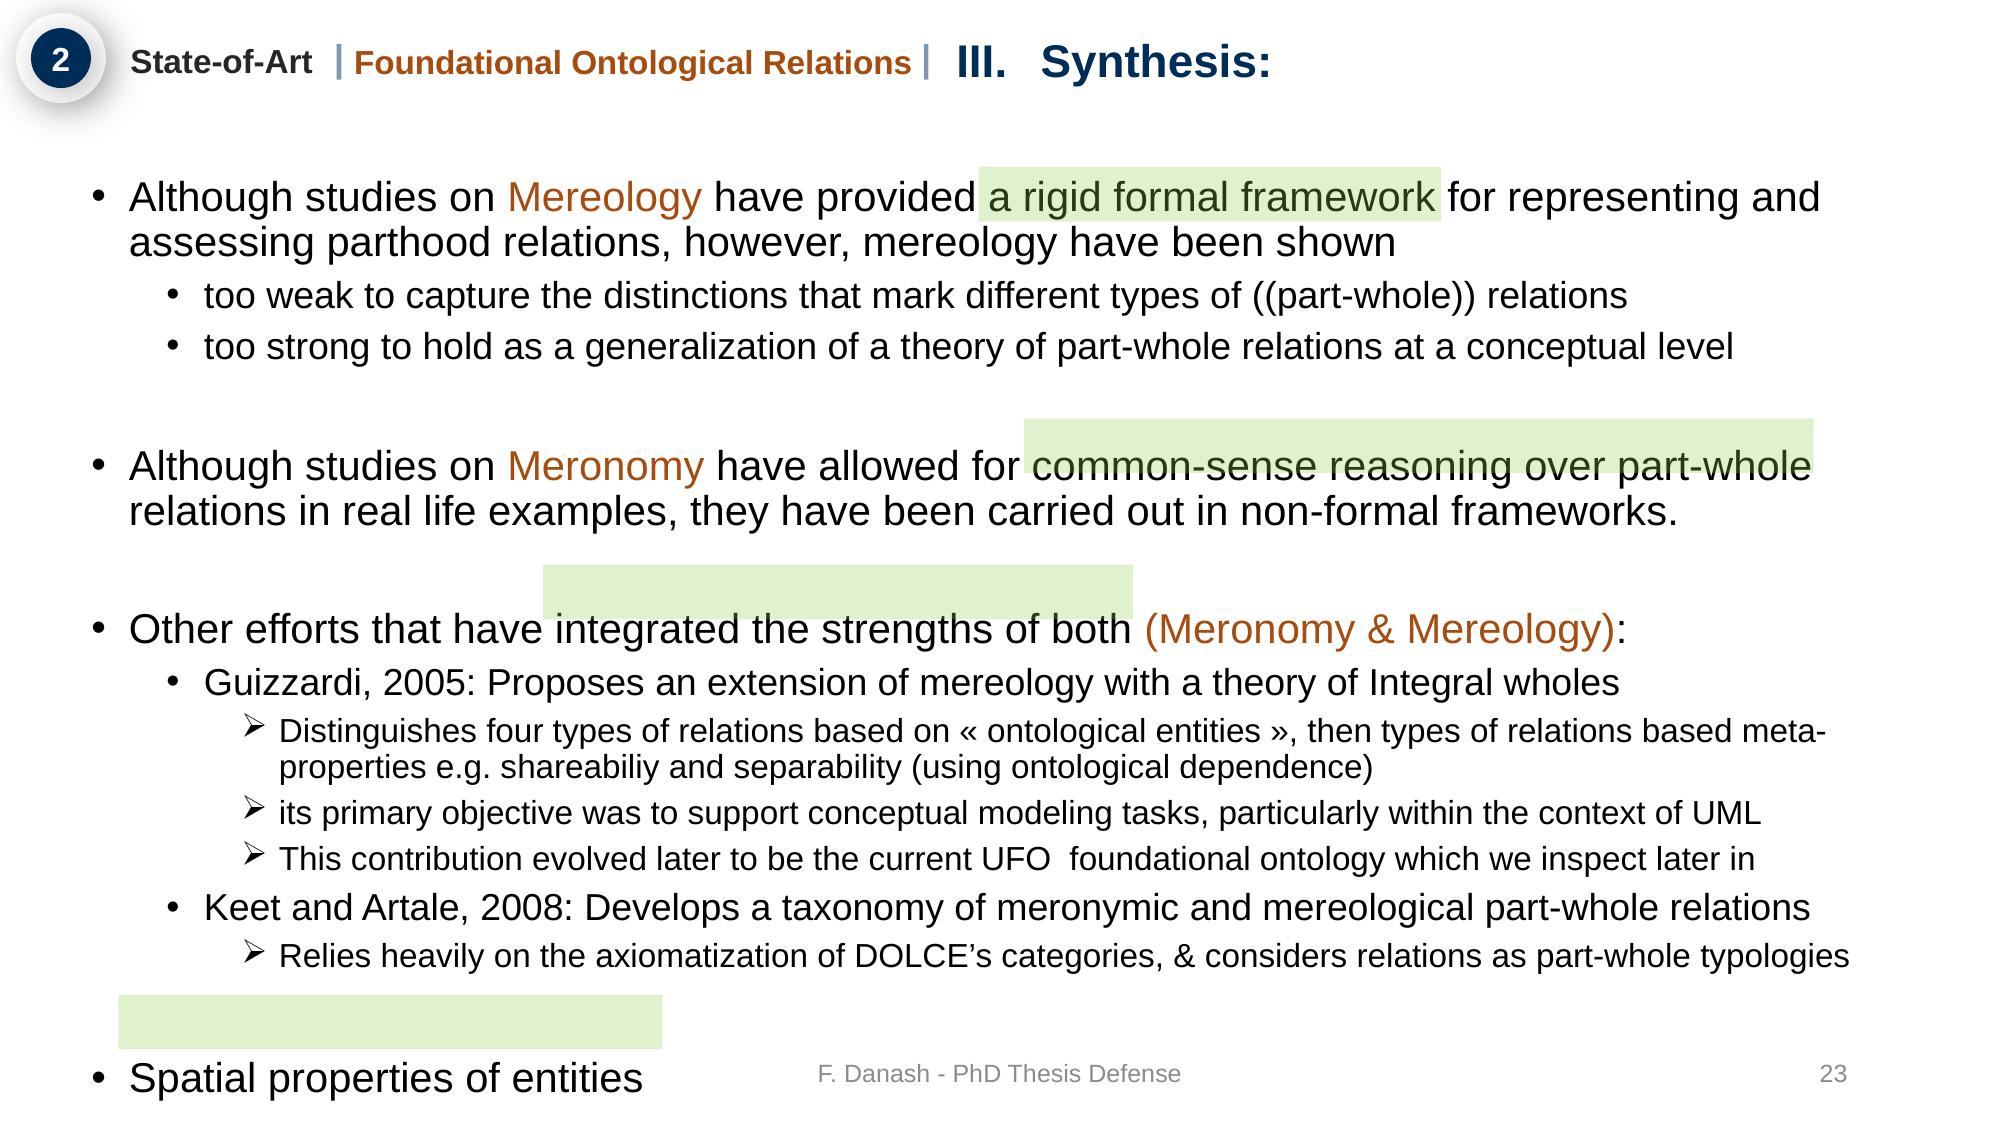

Synthesis:

2
State-of-Art
Foundational Ontological Relations

Although studies on Mereology have provided a rigid formal framework for representing and assessing parthood relations, however, mereology have been shown
too weak to capture the distinctions that mark different types of ((part-whole)) relations
too strong to hold as a generalization of a theory of part-whole relations at a conceptual level

Although studies on Meronomy have allowed for common-sense reasoning over part-whole relations in real life examples, they have been carried out in non-formal frameworks.

Other efforts that have integrated the strengths of both (Meronomy & Mereology):
Guizzardi, 2005: Proposes an extension of mereology with a theory of Integral wholes
Distinguishes four types of relations based on « ontological entities », then types of relations based meta-properties e.g. shareabiliy and separability (using ontological dependence)
its primary objective was to support conceptual modeling tasks, particularly within the context of UML
This contribution evolved later to be the current UFO  foundational ontology which we inspect later in
Keet and Artale, 2008: Develops a taxonomy of meronymic and mereological part-whole relations
Relies heavily on the axiomatization of DOLCE’s categories, & considers relations as part-whole typologies

Spatial properties of entities

F. Danash - PhD Thesis Defense
23